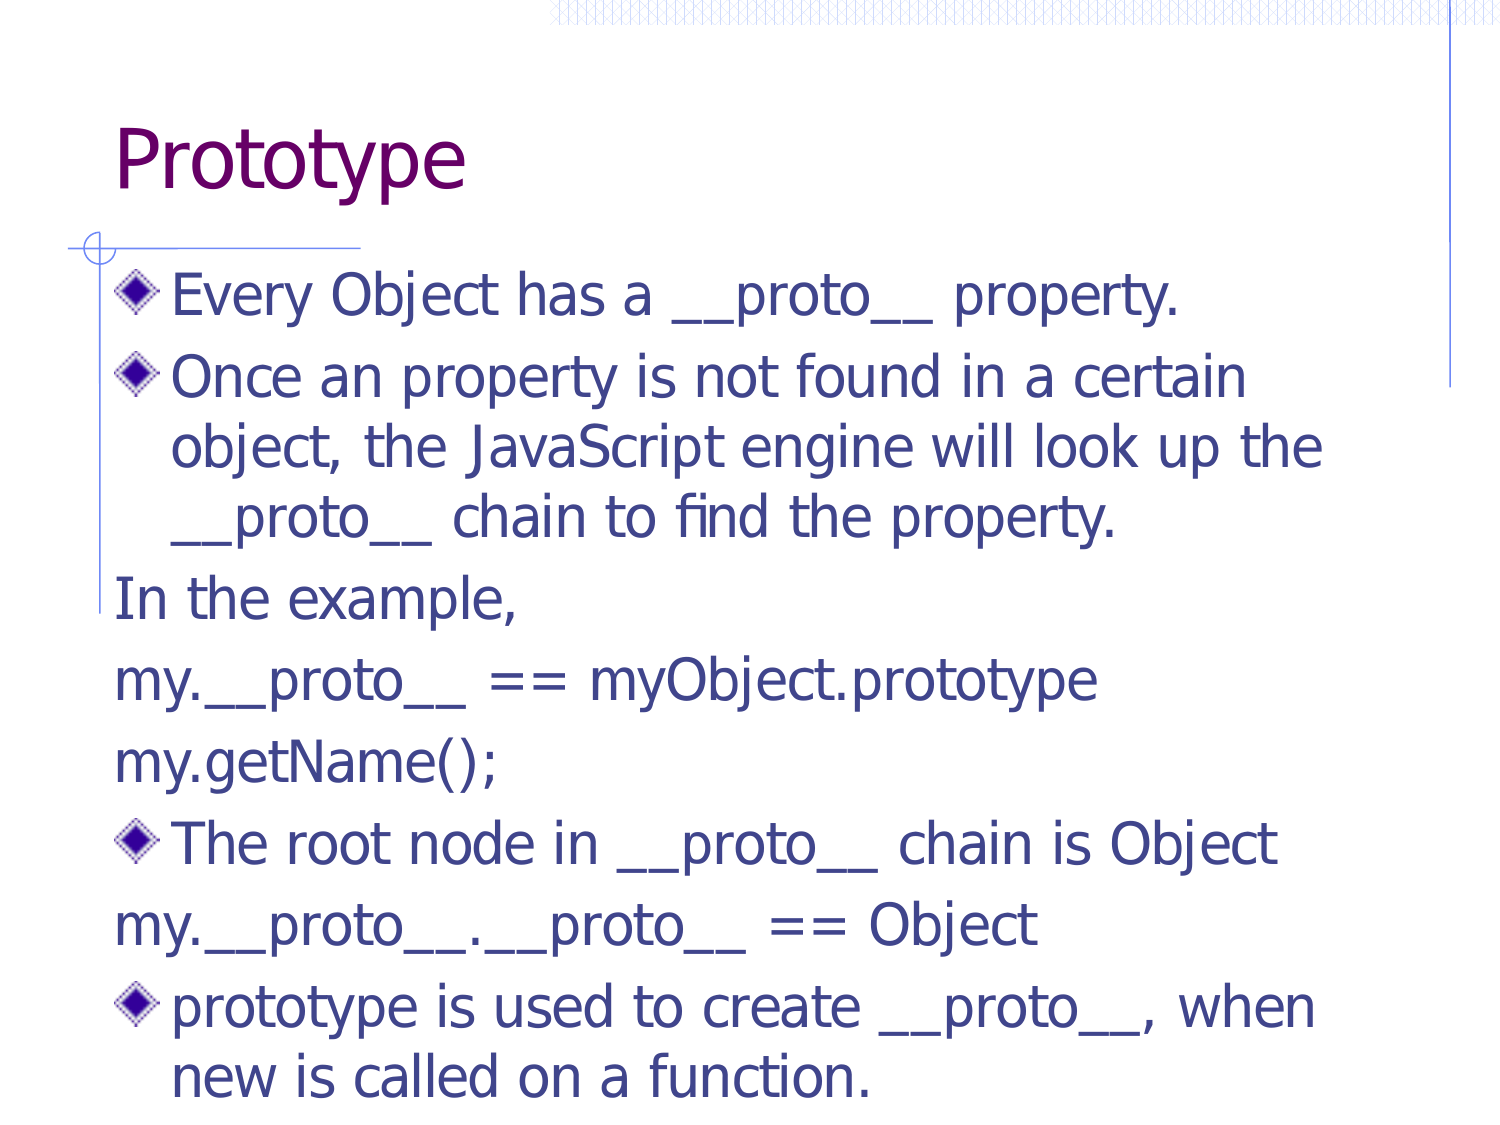

# Prototype
Every Object has a __proto__ property.
Once an property is not found in a certain object, the JavaScript engine will look up the __proto__ chain to find the property.
In the example,
my.__proto__ == myObject.prototype
my.getName();
The root node in __proto__ chain is Object
my.__proto__.__proto__ == Object
prototype is used to create __proto__, when new is called on a function.